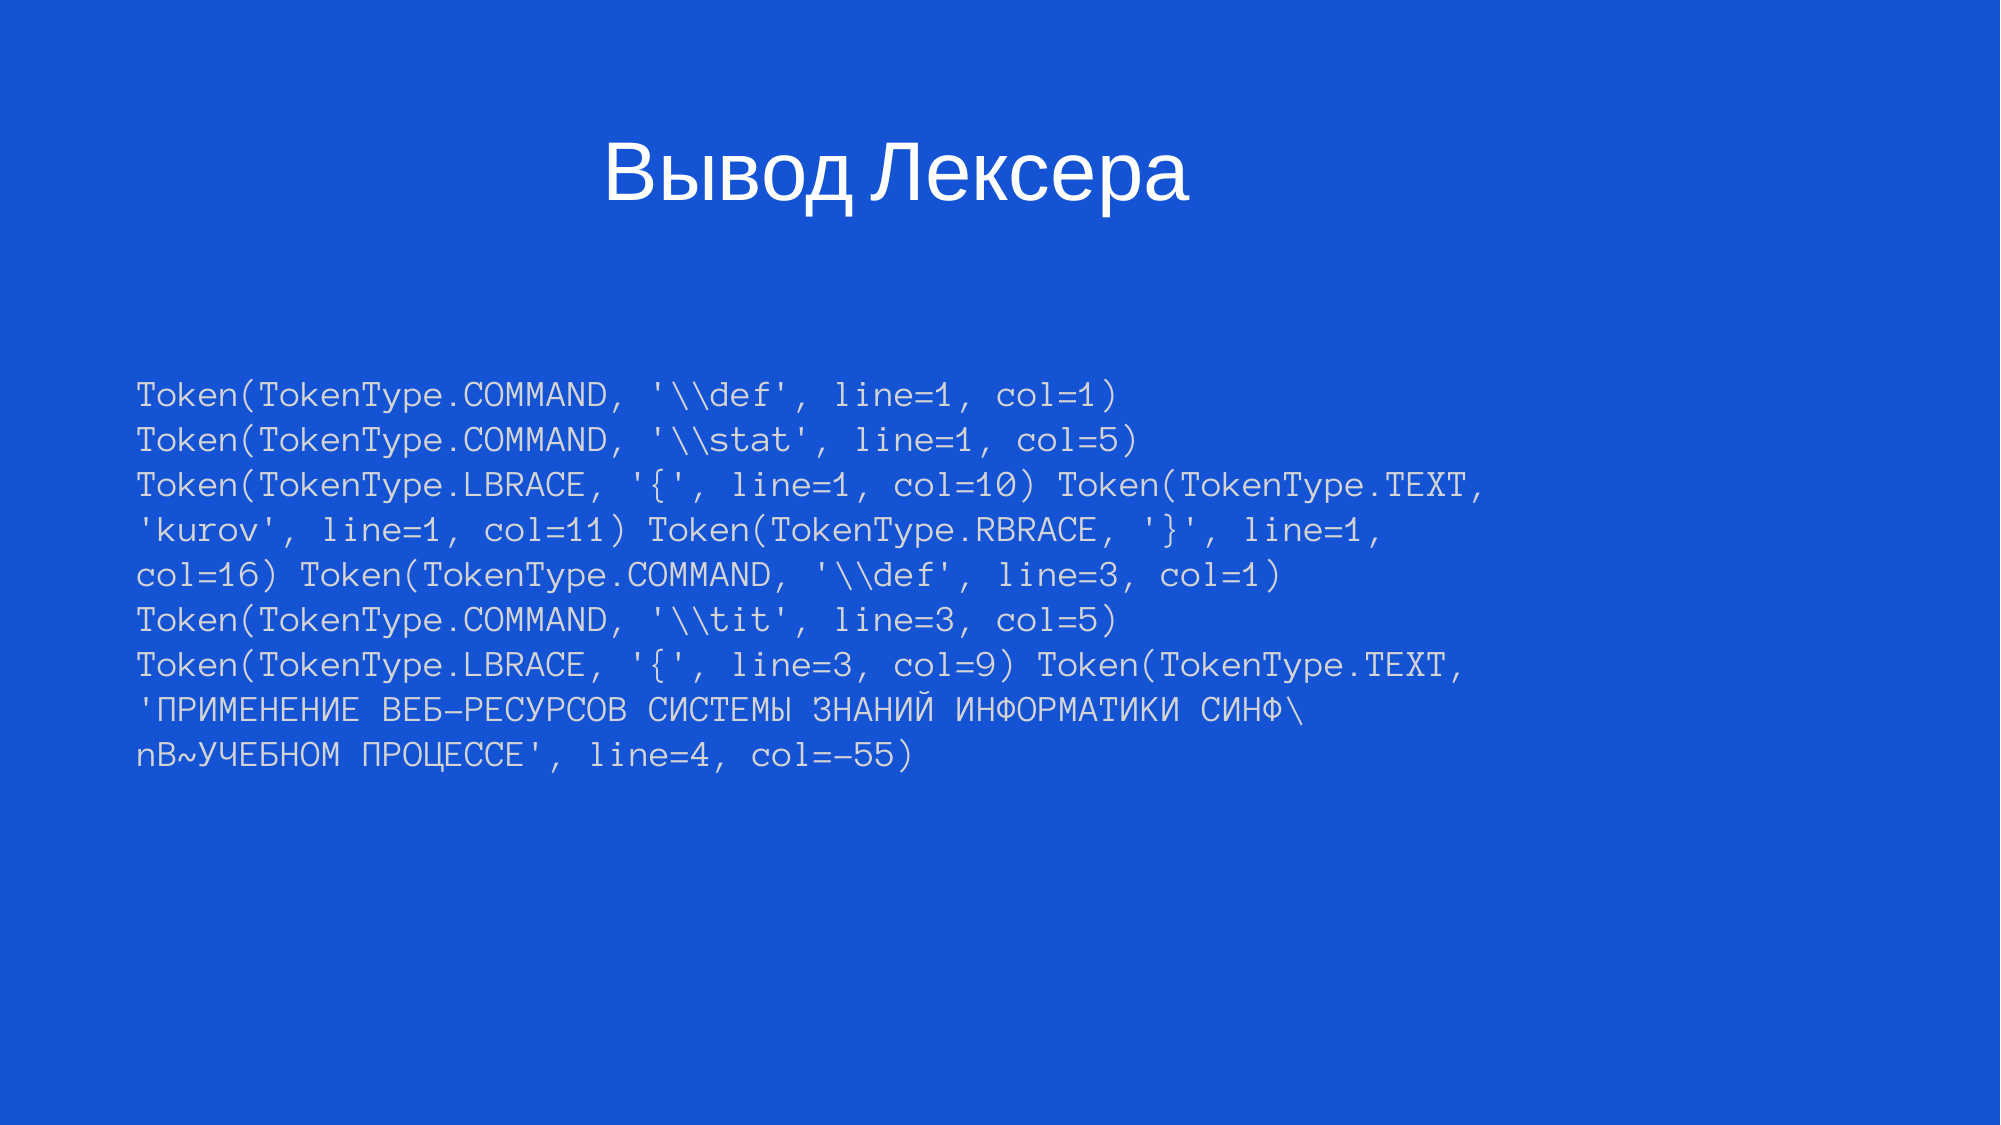

Вывод Лексера
Token(TokenType.COMMAND, '\\def', line=1, col=1) Token(TokenType.COMMAND, '\\stat', line=1, col=5) Token(TokenType.LBRACE, '{', line=1, col=10) Token(TokenType.TEXT, 'kurov', line=1, col=11) Token(TokenType.RBRACE, '}', line=1, col=16) Token(TokenType.COMMAND, '\\def', line=3, col=1) Token(TokenType.COMMAND, '\\tit', line=3, col=5) Token(TokenType.LBRACE, '{', line=3, col=9) Token(TokenType.TEXT, 'ПРИМЕНЕНИЕ ВЕБ-РЕСУРСОВ СИСТЕМЫ ЗНАНИЙ ИНФОРМАТИКИ СИНФ\nВ~УЧЕБНОМ ПРОЦЕССЕ', line=4, col=-55)